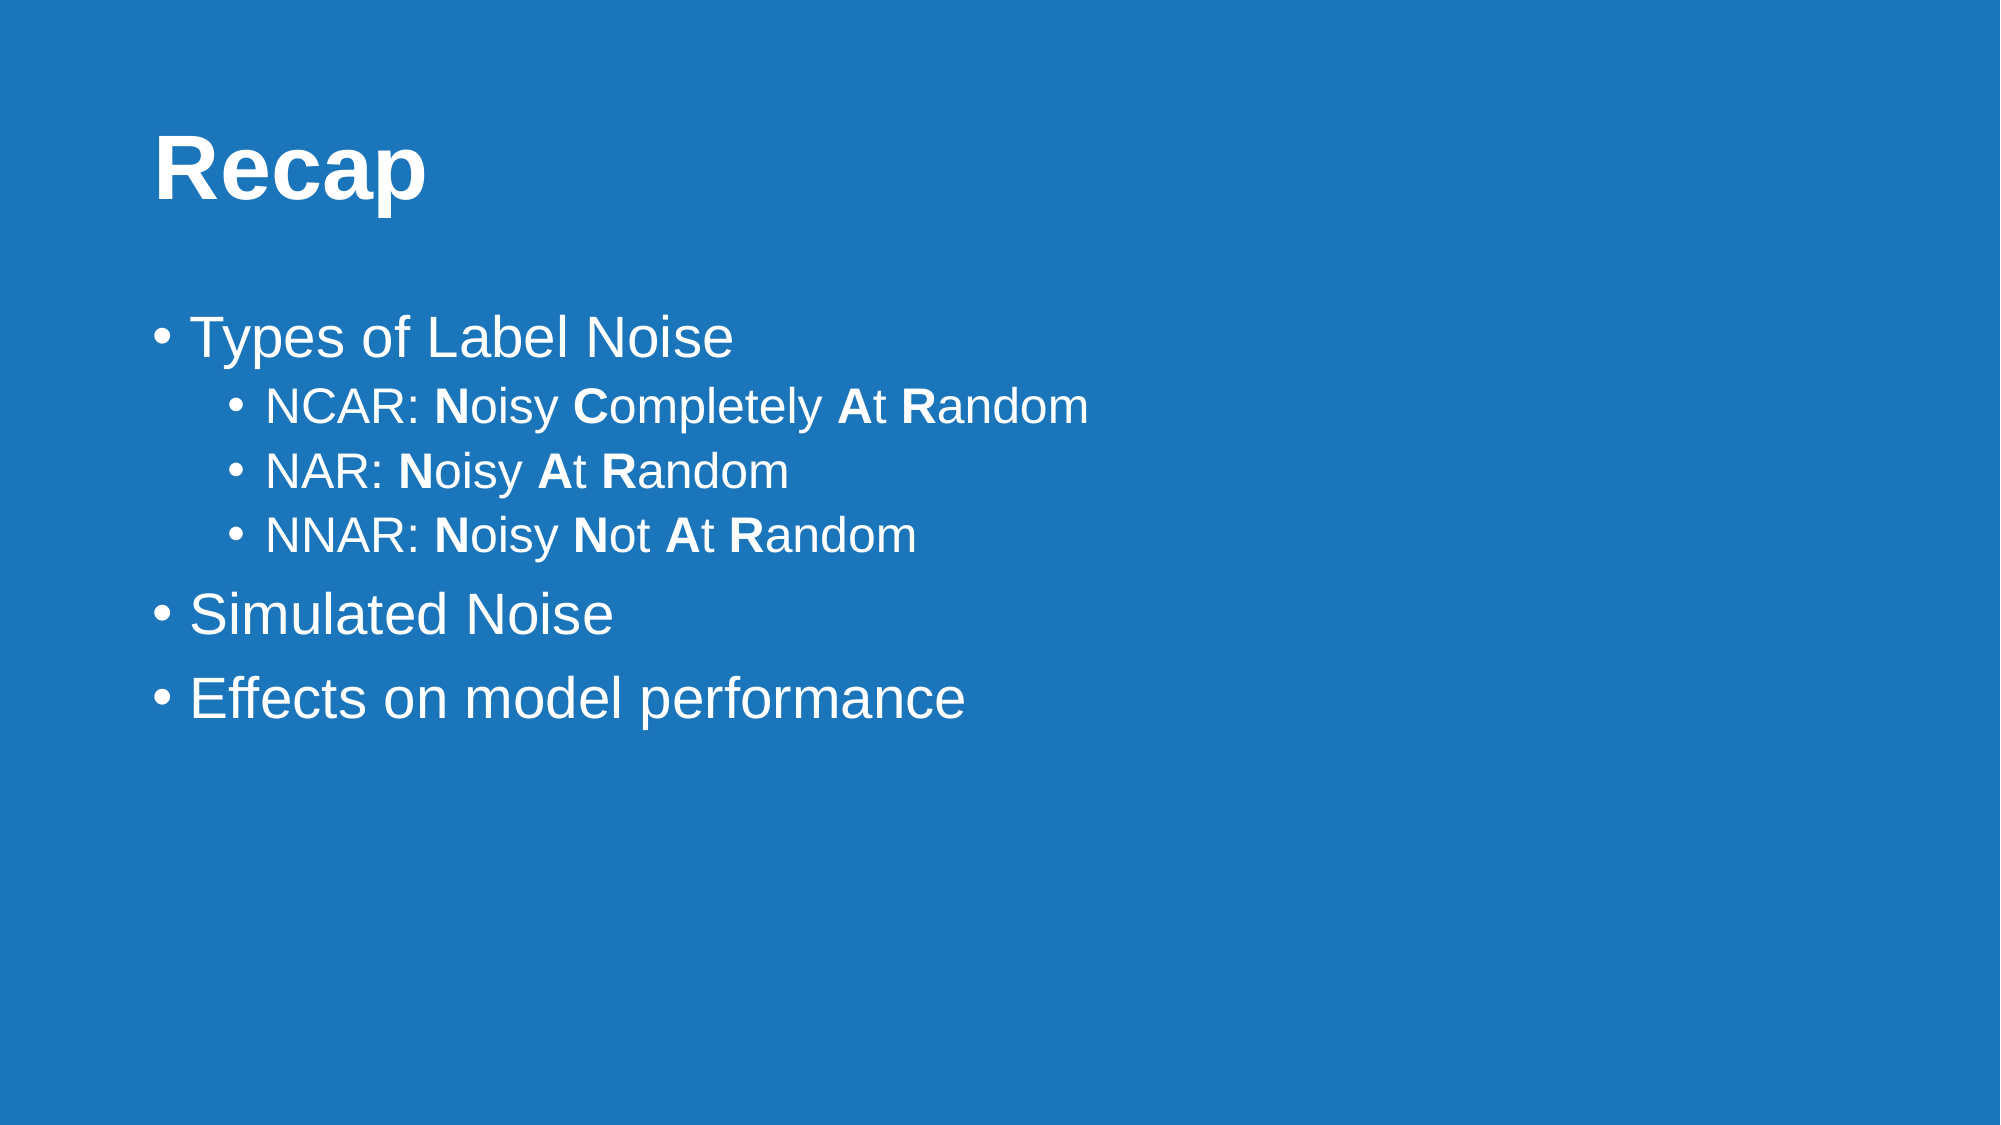

# Recap
Types of Label Noise
NCAR: Noisy Completely At Random
NAR: Noisy At Random
NNAR: Noisy Not At Random
Simulated Noise
Effects on model performance